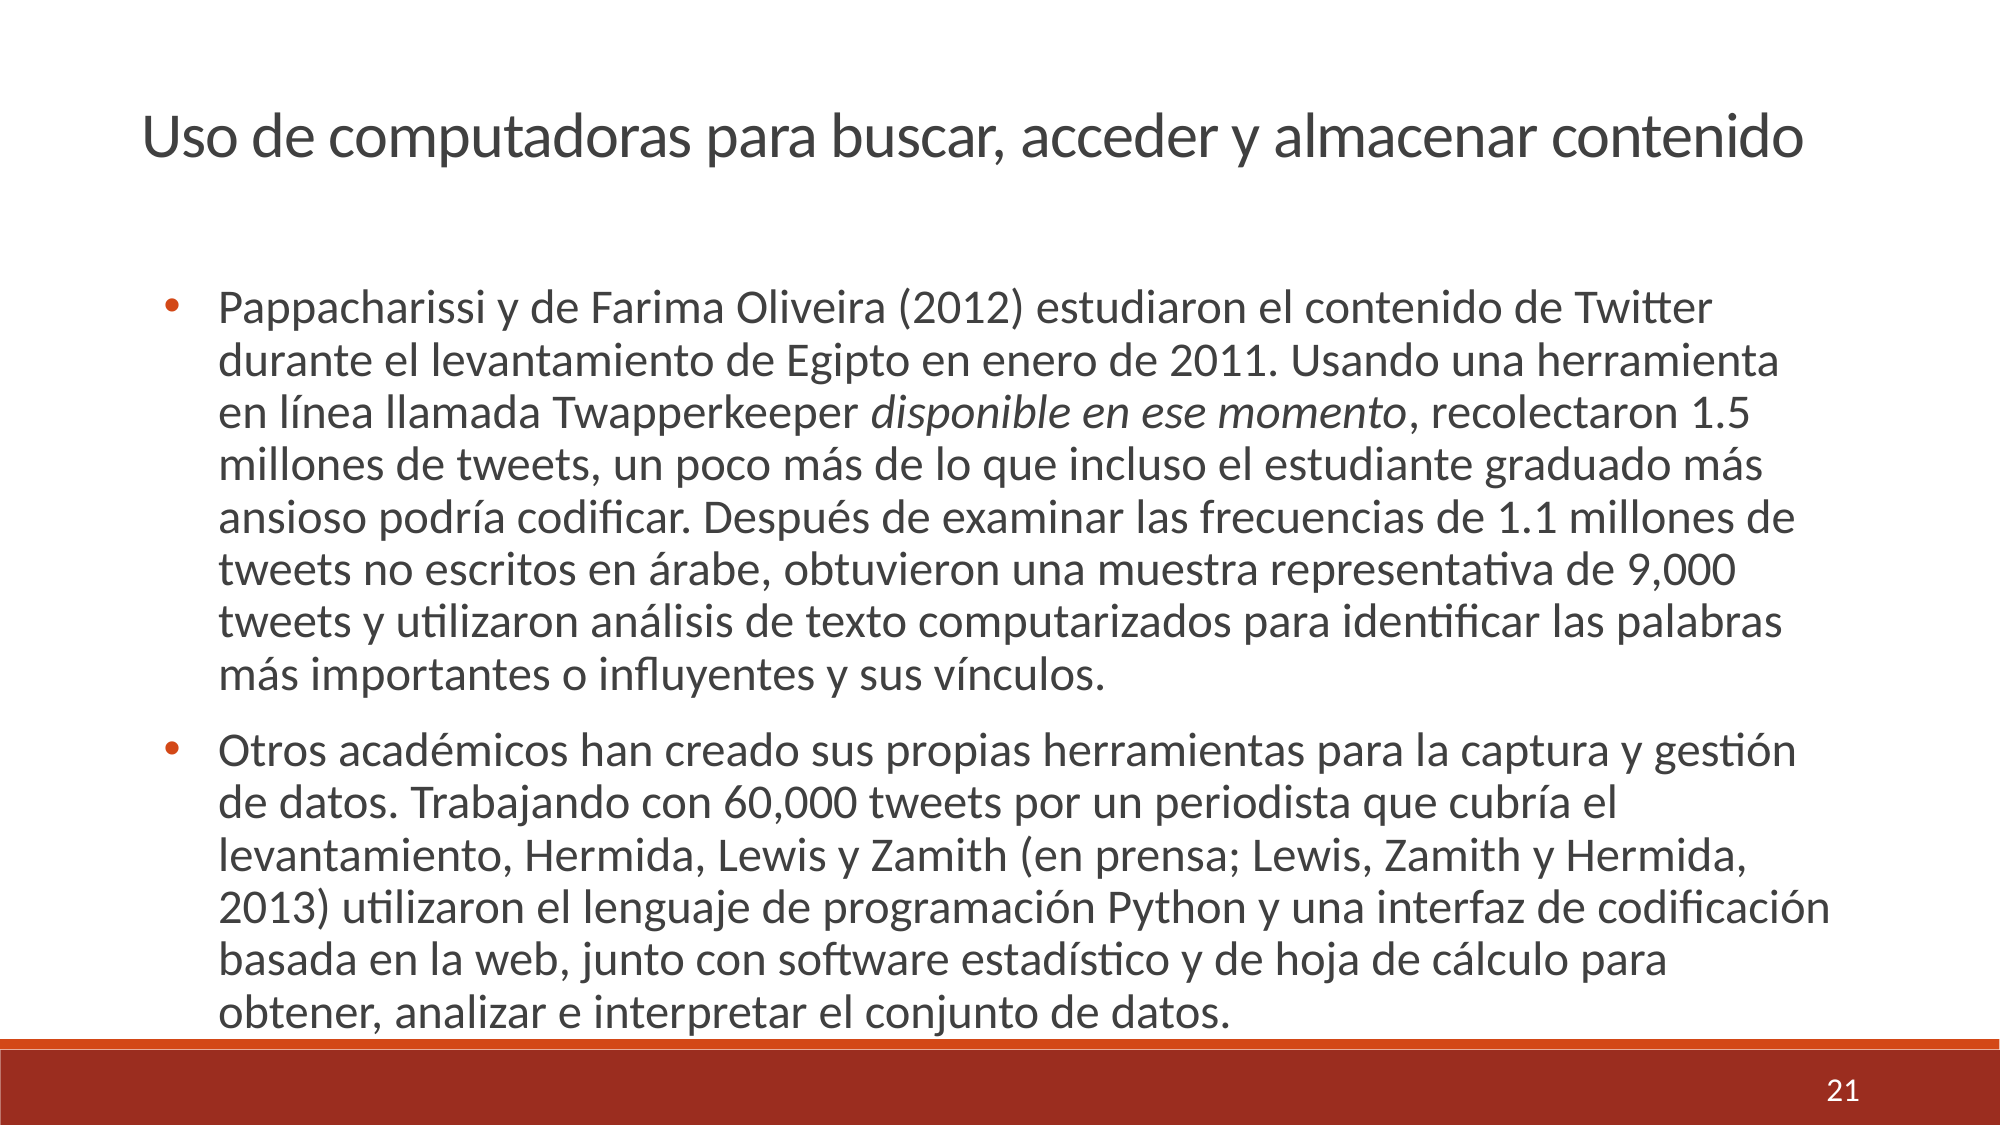

Uso de computadoras para buscar, acceder y almacenar contenido
Pappacharissi y de Farima Oliveira (2012) estudiaron el contenido de Twitter durante el levantamiento de Egipto en enero de 2011. Usando una herramienta en línea llamada Twapperkeeper disponible en ese momento, recolectaron 1.5 millones de tweets, un poco más de lo que incluso el estudiante graduado más ansioso podría codificar. Después de examinar las frecuencias de 1.1 millones de tweets no escritos en árabe, obtuvieron una muestra representativa de 9,000 tweets y utilizaron análisis de texto computarizados para identificar las palabras más importantes o influyentes y sus vínculos.
Otros académicos han creado sus propias herramientas para la captura y gestión de datos. Trabajando con 60,000 tweets por un periodista que cubría el levantamiento, Hermida, Lewis y Zamith (en prensa; Lewis, Zamith y Hermida, 2013) utilizaron el lenguaje de programación Python y una interfaz de codificación basada en la web, junto con software estadístico y de hoja de cálculo para obtener, analizar e interpretar el conjunto de datos.
21